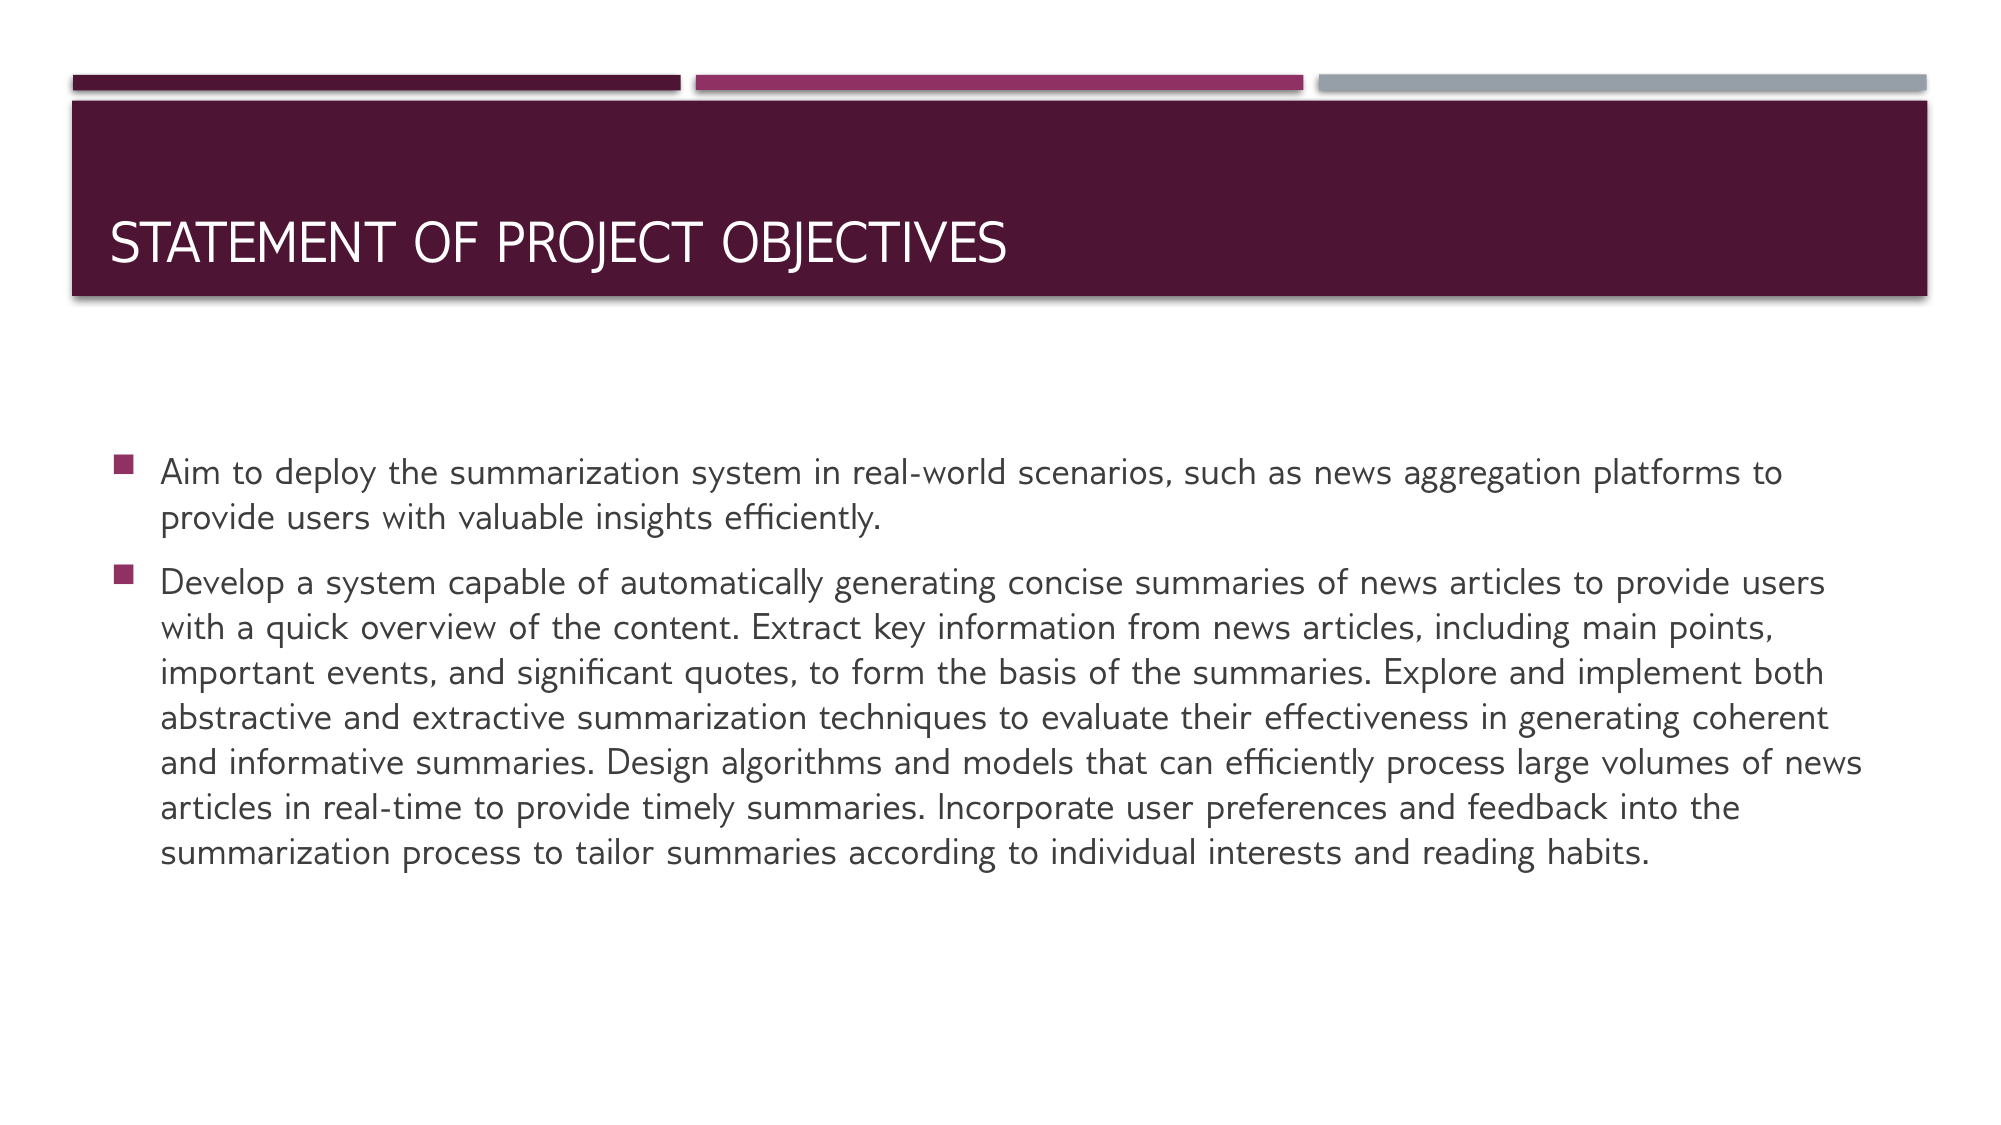

# Statement of project objectives
Aim to deploy the summarization system in real-world scenarios, such as news aggregation platforms to provide users with valuable insights efficiently.
Develop a system capable of automatically generating concise summaries of news articles to provide users with a quick overview of the content. Extract key information from news articles, including main points, important events, and significant quotes, to form the basis of the summaries. Explore and implement both abstractive and extractive summarization techniques to evaluate their effectiveness in generating coherent and informative summaries. Design algorithms and models that can efficiently process large volumes of news articles in real-time to provide timely summaries. Incorporate user preferences and feedback into the summarization process to tailor summaries according to individual interests and reading habits.